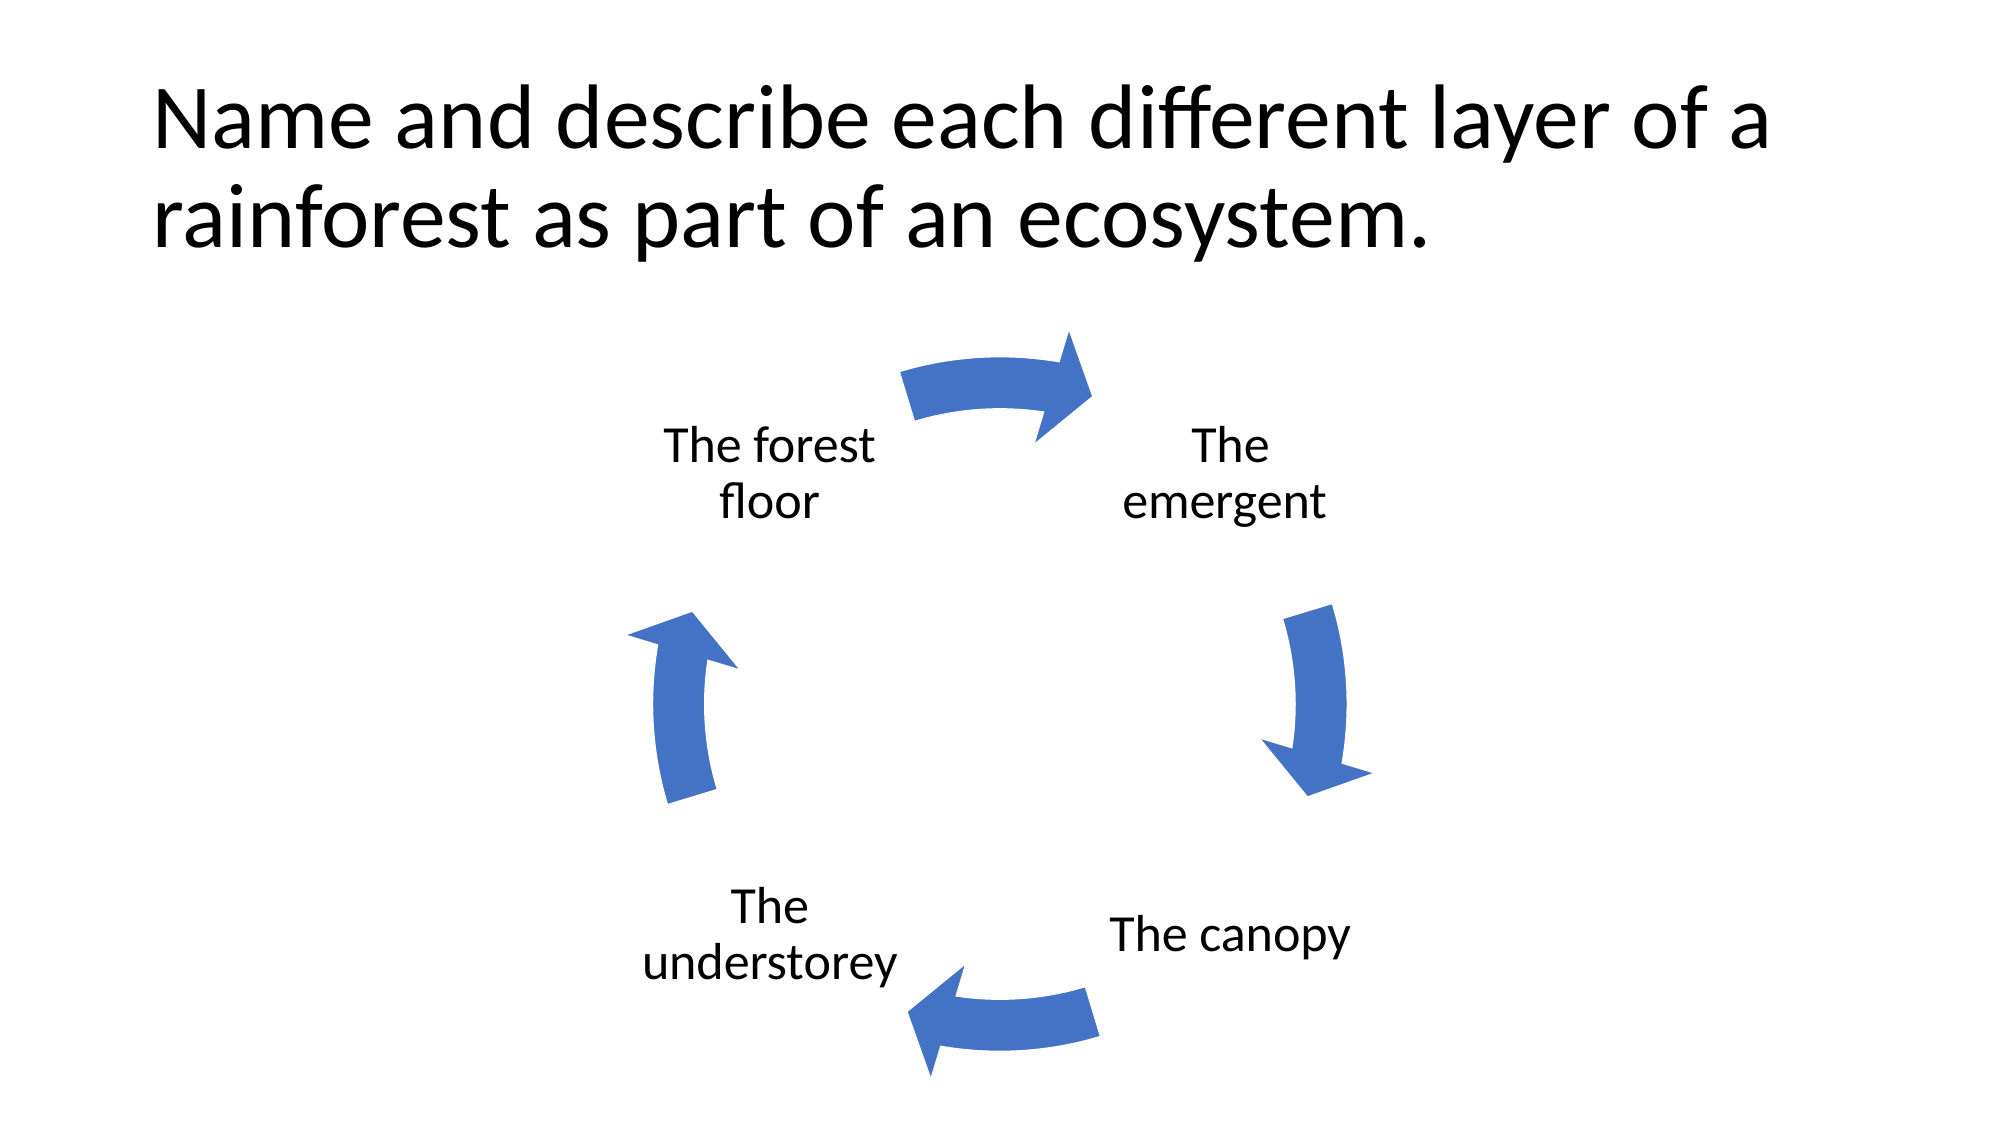

# Name and describe each different layer of a rainforest as part of an ecosystem.
The emergent
The canopy
The understorey
The forest floor